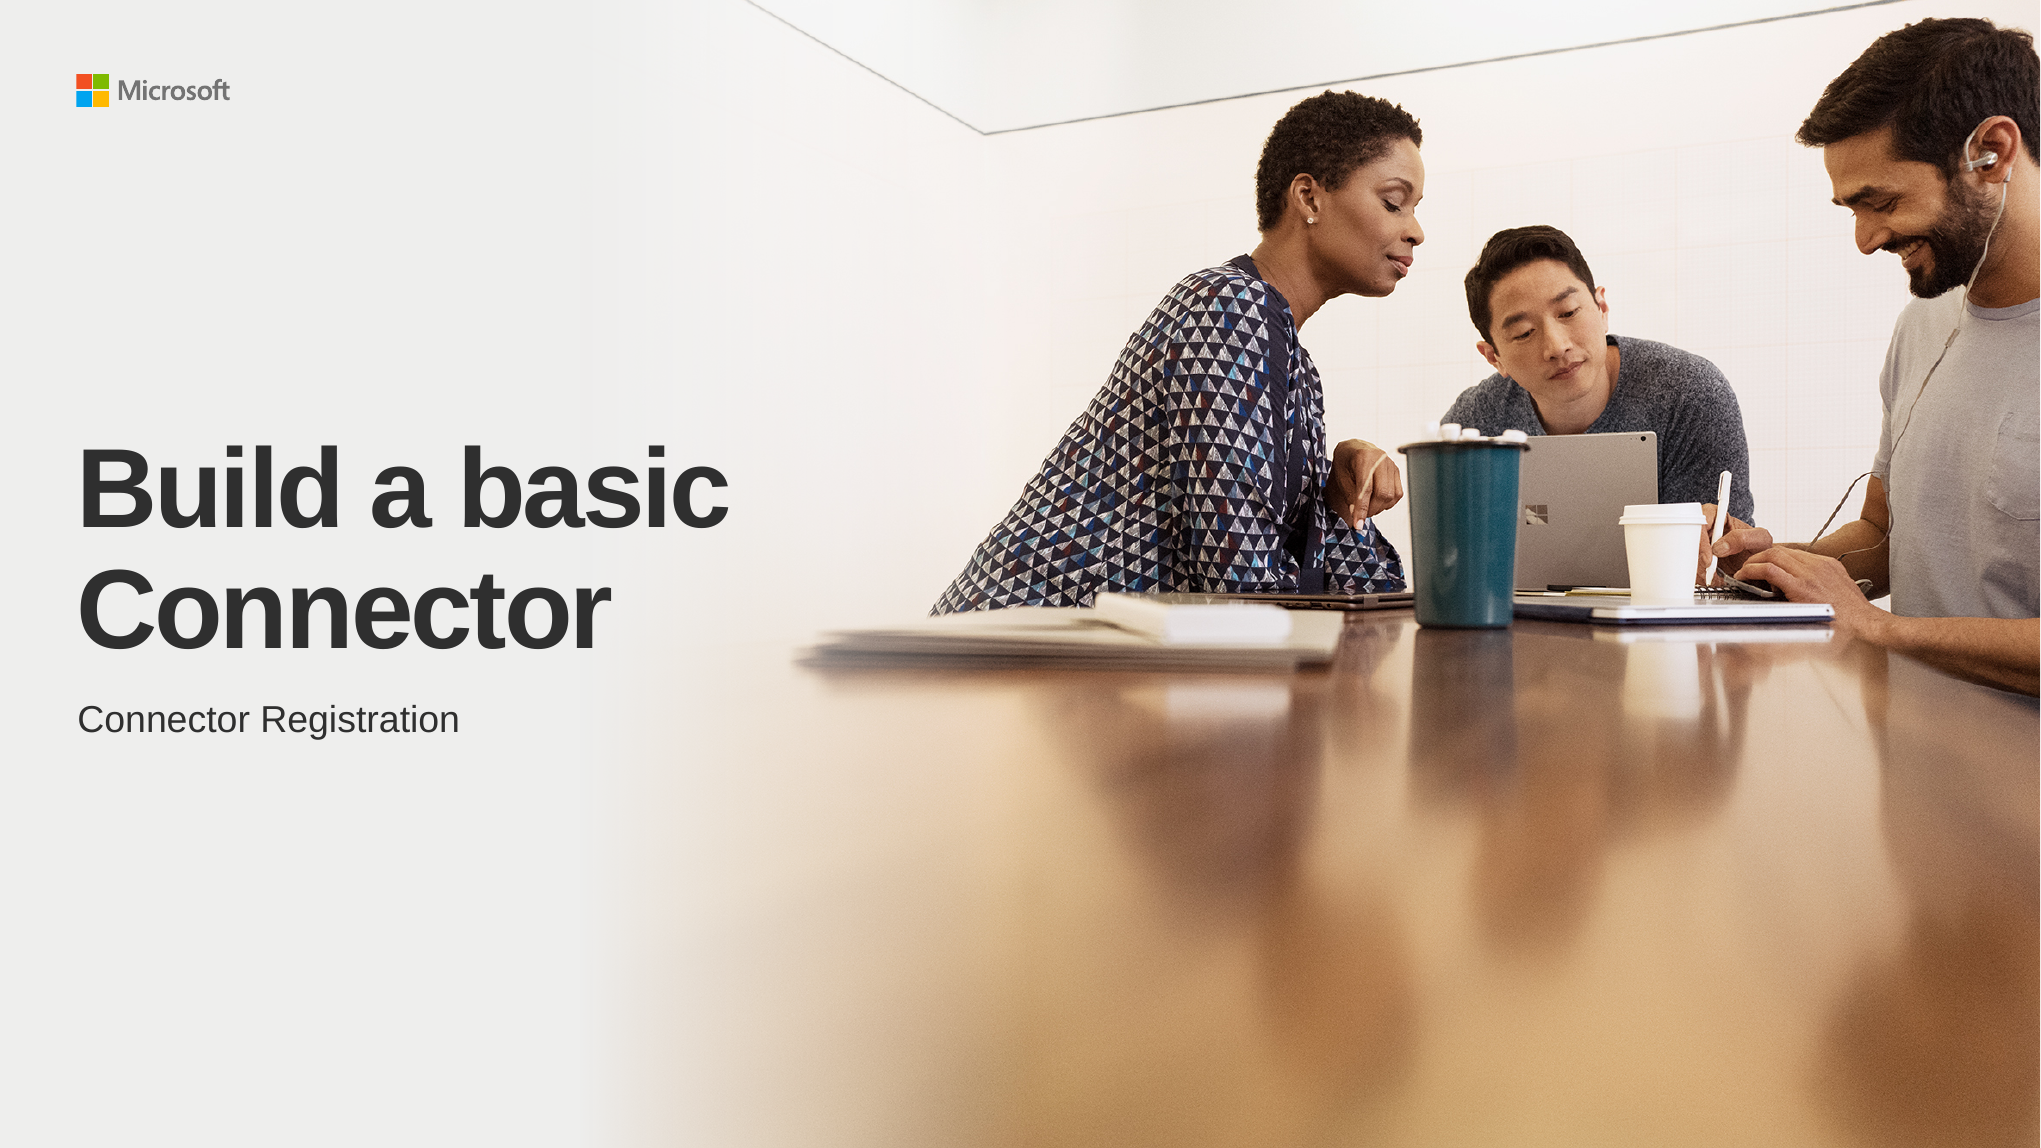

# Build a basic Connector
Connector Registration